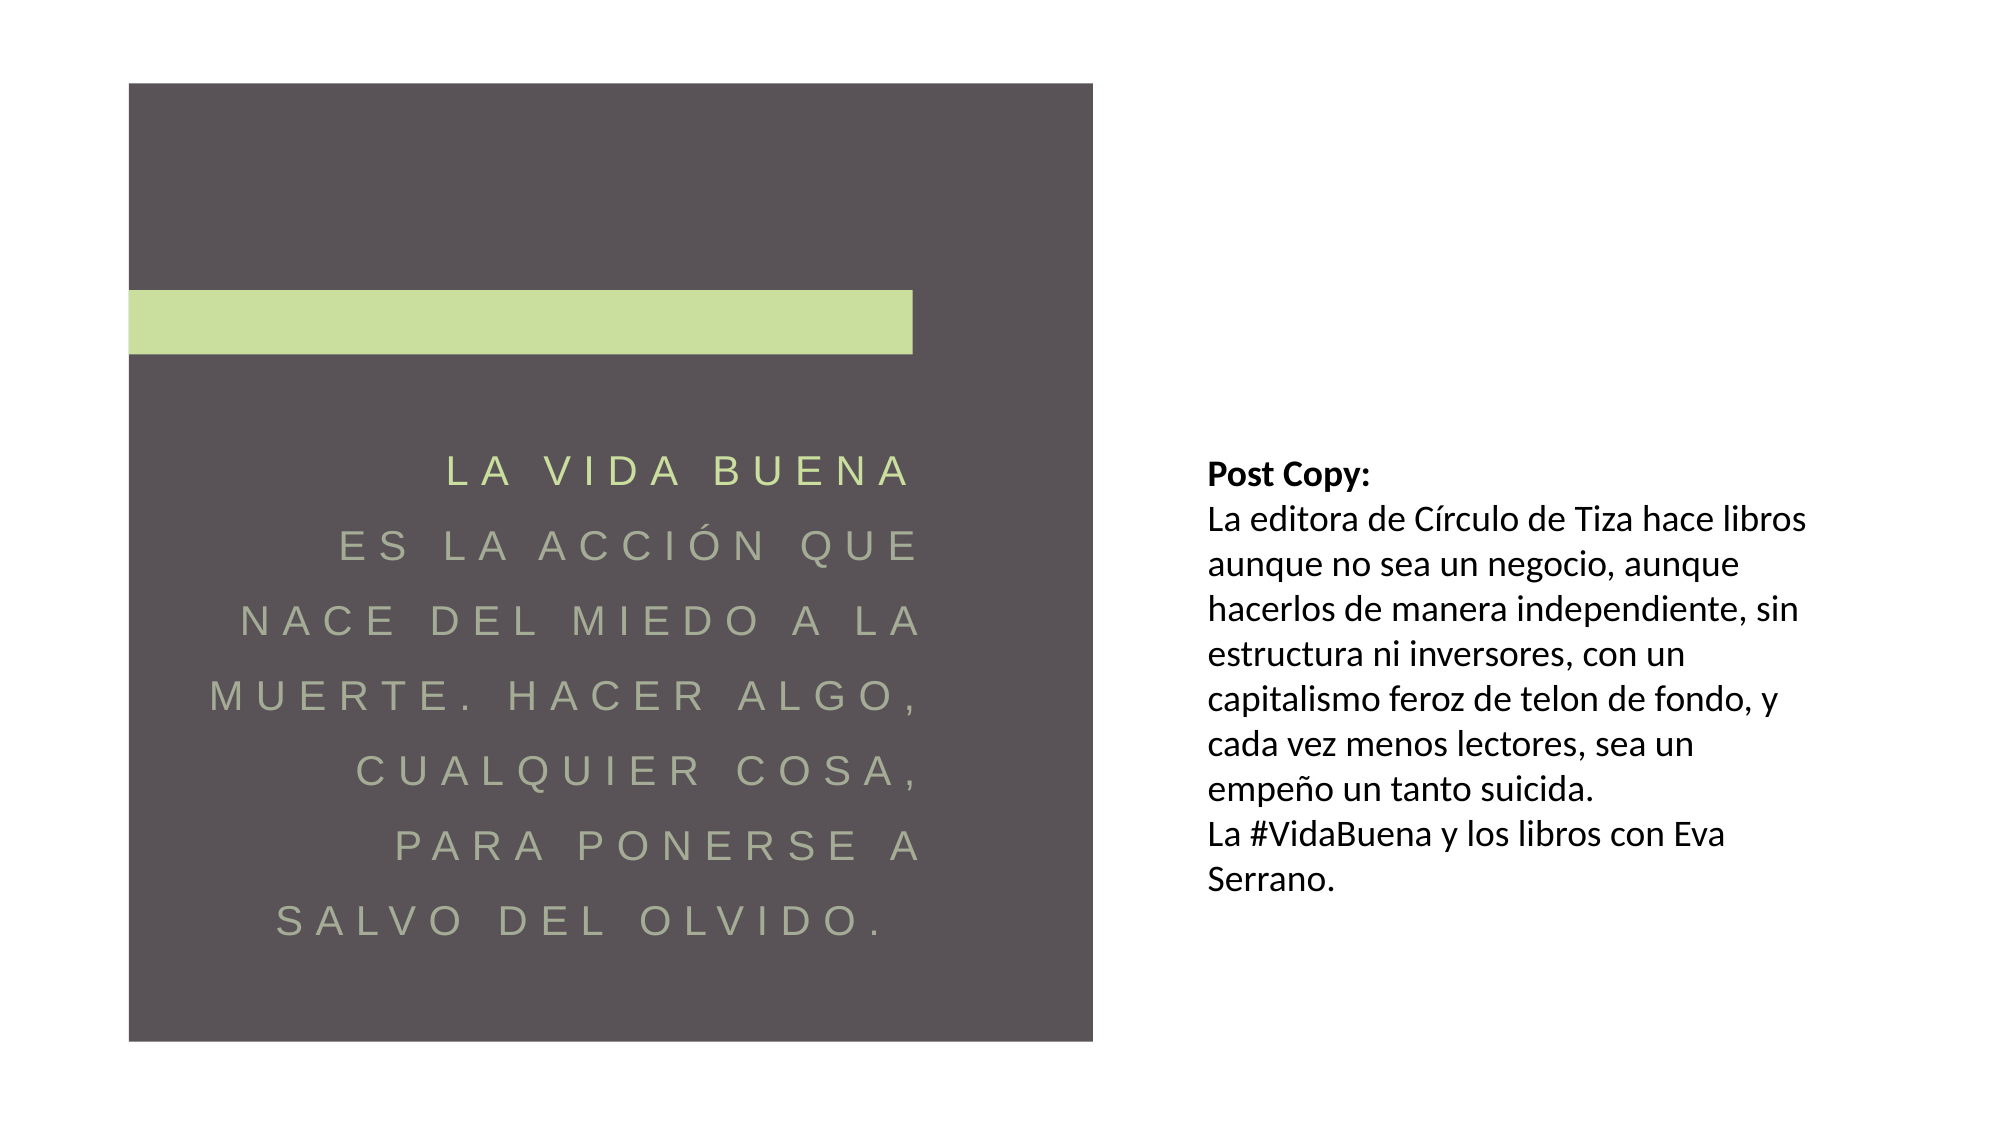

LA VIDA BUENA
ES LA ACCIÓN QUE NACE DEL MIEDO A LA MUERTE. HACER ALGO, CUALQUIER COSA, PARA PONERSE A SALVO DEL OLVIDO.
Post Copy:
La editora de Círculo de Tiza hace libros aunque no sea un negocio, aunque hacerlos de manera independiente, sin estructura ni inversores, con un capitalismo feroz de telon de fondo, y cada vez menos lectores, sea un empeño un tanto suicida.
La #VidaBuena y los libros con Eva Serrano.